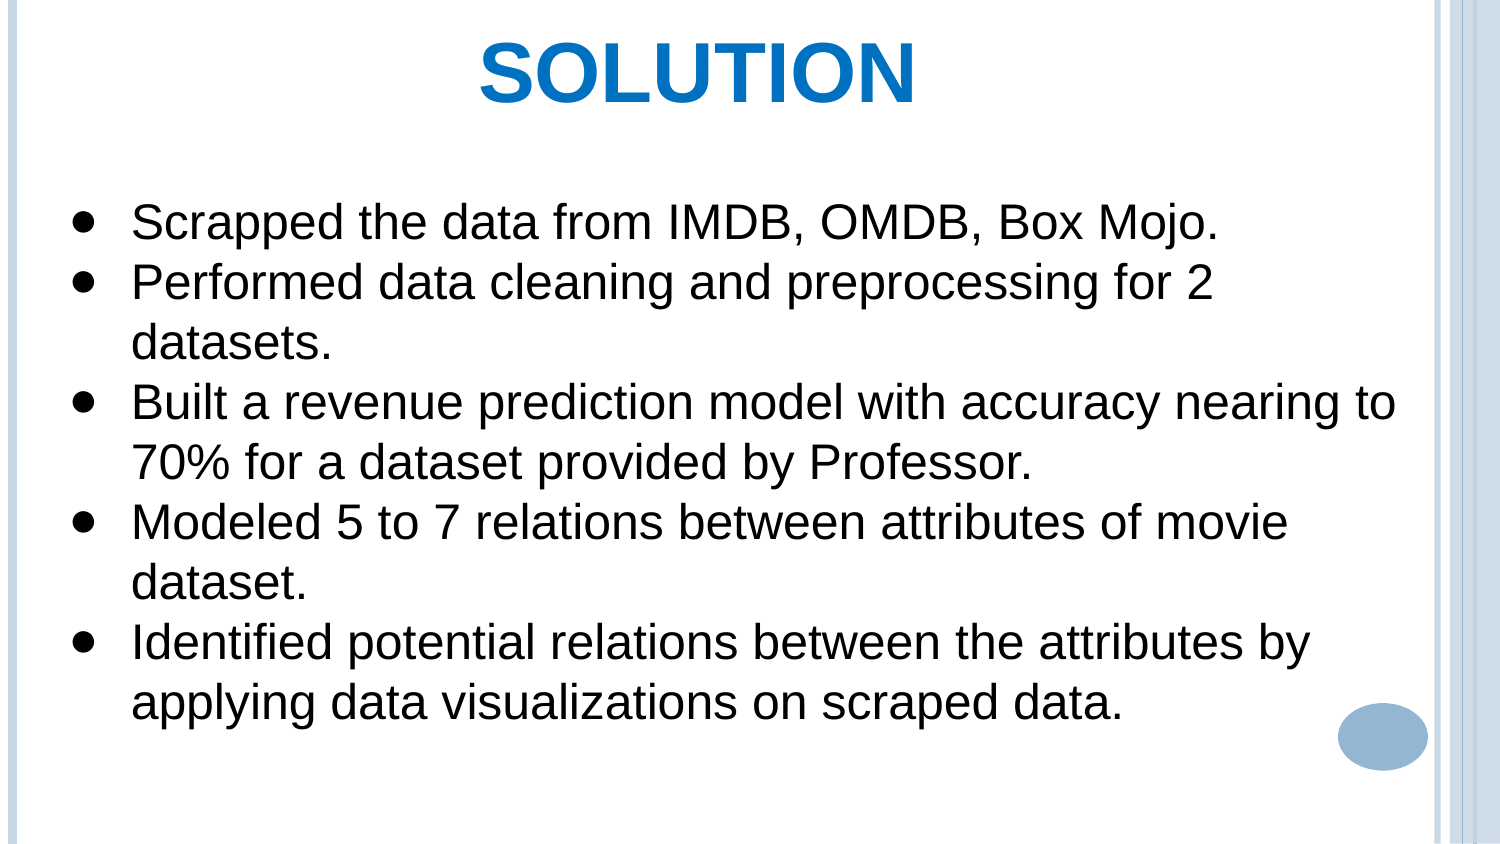

# Solution
Scrapped the data from IMDB, OMDB, Box Mojo.
Performed data cleaning and preprocessing for 2 datasets.
Built a revenue prediction model with accuracy nearing to 70% for a dataset provided by Professor.
Modeled 5 to 7 relations between attributes of movie dataset.
Identified potential relations between the attributes by applying data visualizations on scraped data.